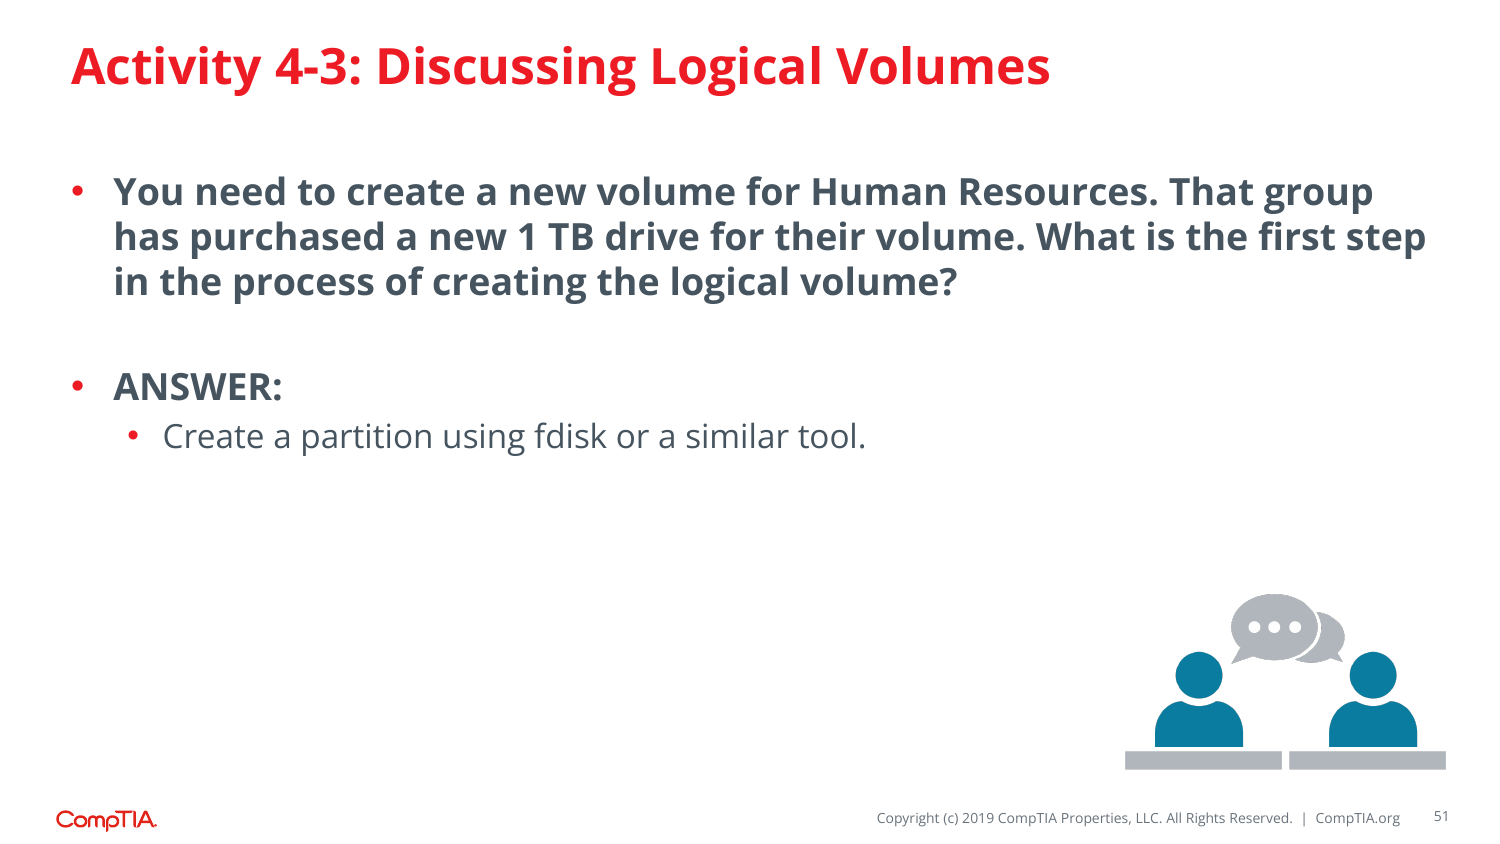

# Activity 4-3: Discussing Logical Volumes
You need to create a new volume for Human Resources. That group has purchased a new 1 TB drive for their volume. What is the first step in the process of creating the logical volume?

ANSWER:
Create a partition using fdisk or a similar tool.

51